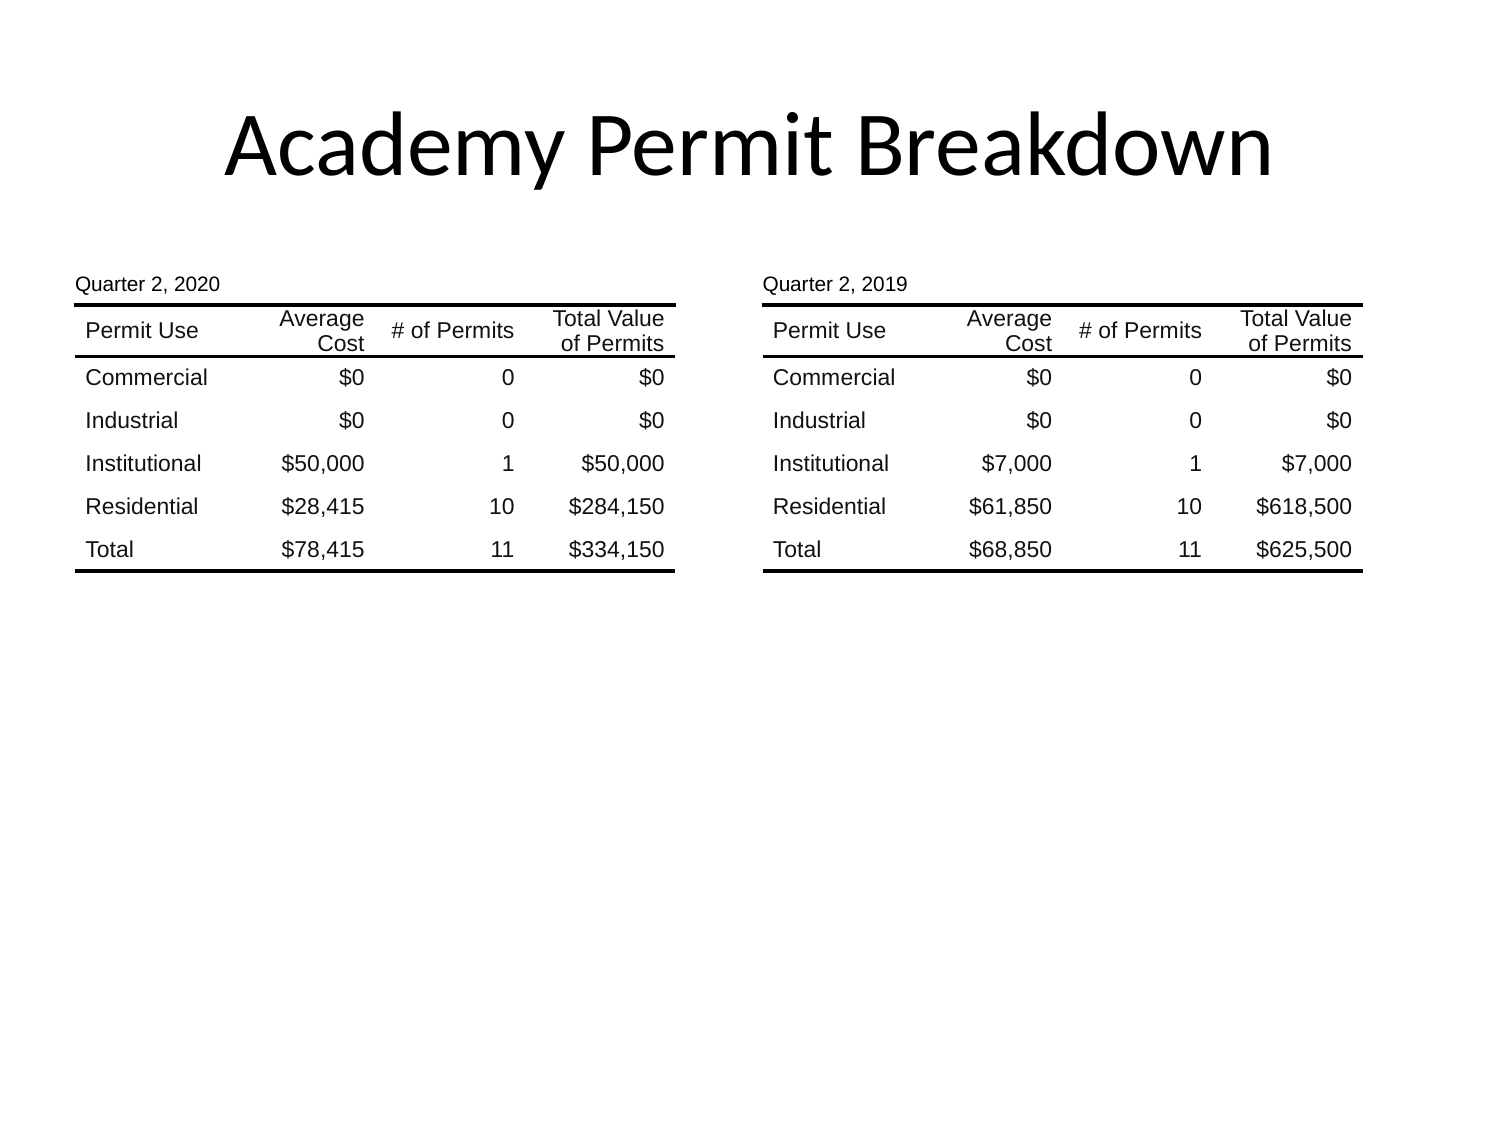

# Academy Permit Breakdown
| Quarter 2, 2020 | Quarter 2, 2020 | Quarter 2, 2020 | Quarter 2, 2020 |
| --- | --- | --- | --- |
| Permit Use | Average Cost | # of Permits | Total Value of Permits |
| Commercial | $0 | 0 | $0 |
| Industrial | $0 | 0 | $0 |
| Institutional | $50,000 | 1 | $50,000 |
| Residential | $28,415 | 10 | $284,150 |
| Total | $78,415 | 11 | $334,150 |
| Quarter 2, 2019 | Quarter 2, 2019 | Quarter 2, 2019 | Quarter 2, 2019 |
| --- | --- | --- | --- |
| Permit Use | Average Cost | # of Permits | Total Value of Permits |
| Commercial | $0 | 0 | $0 |
| Industrial | $0 | 0 | $0 |
| Institutional | $7,000 | 1 | $7,000 |
| Residential | $61,850 | 10 | $618,500 |
| Total | $68,850 | 11 | $625,500 |